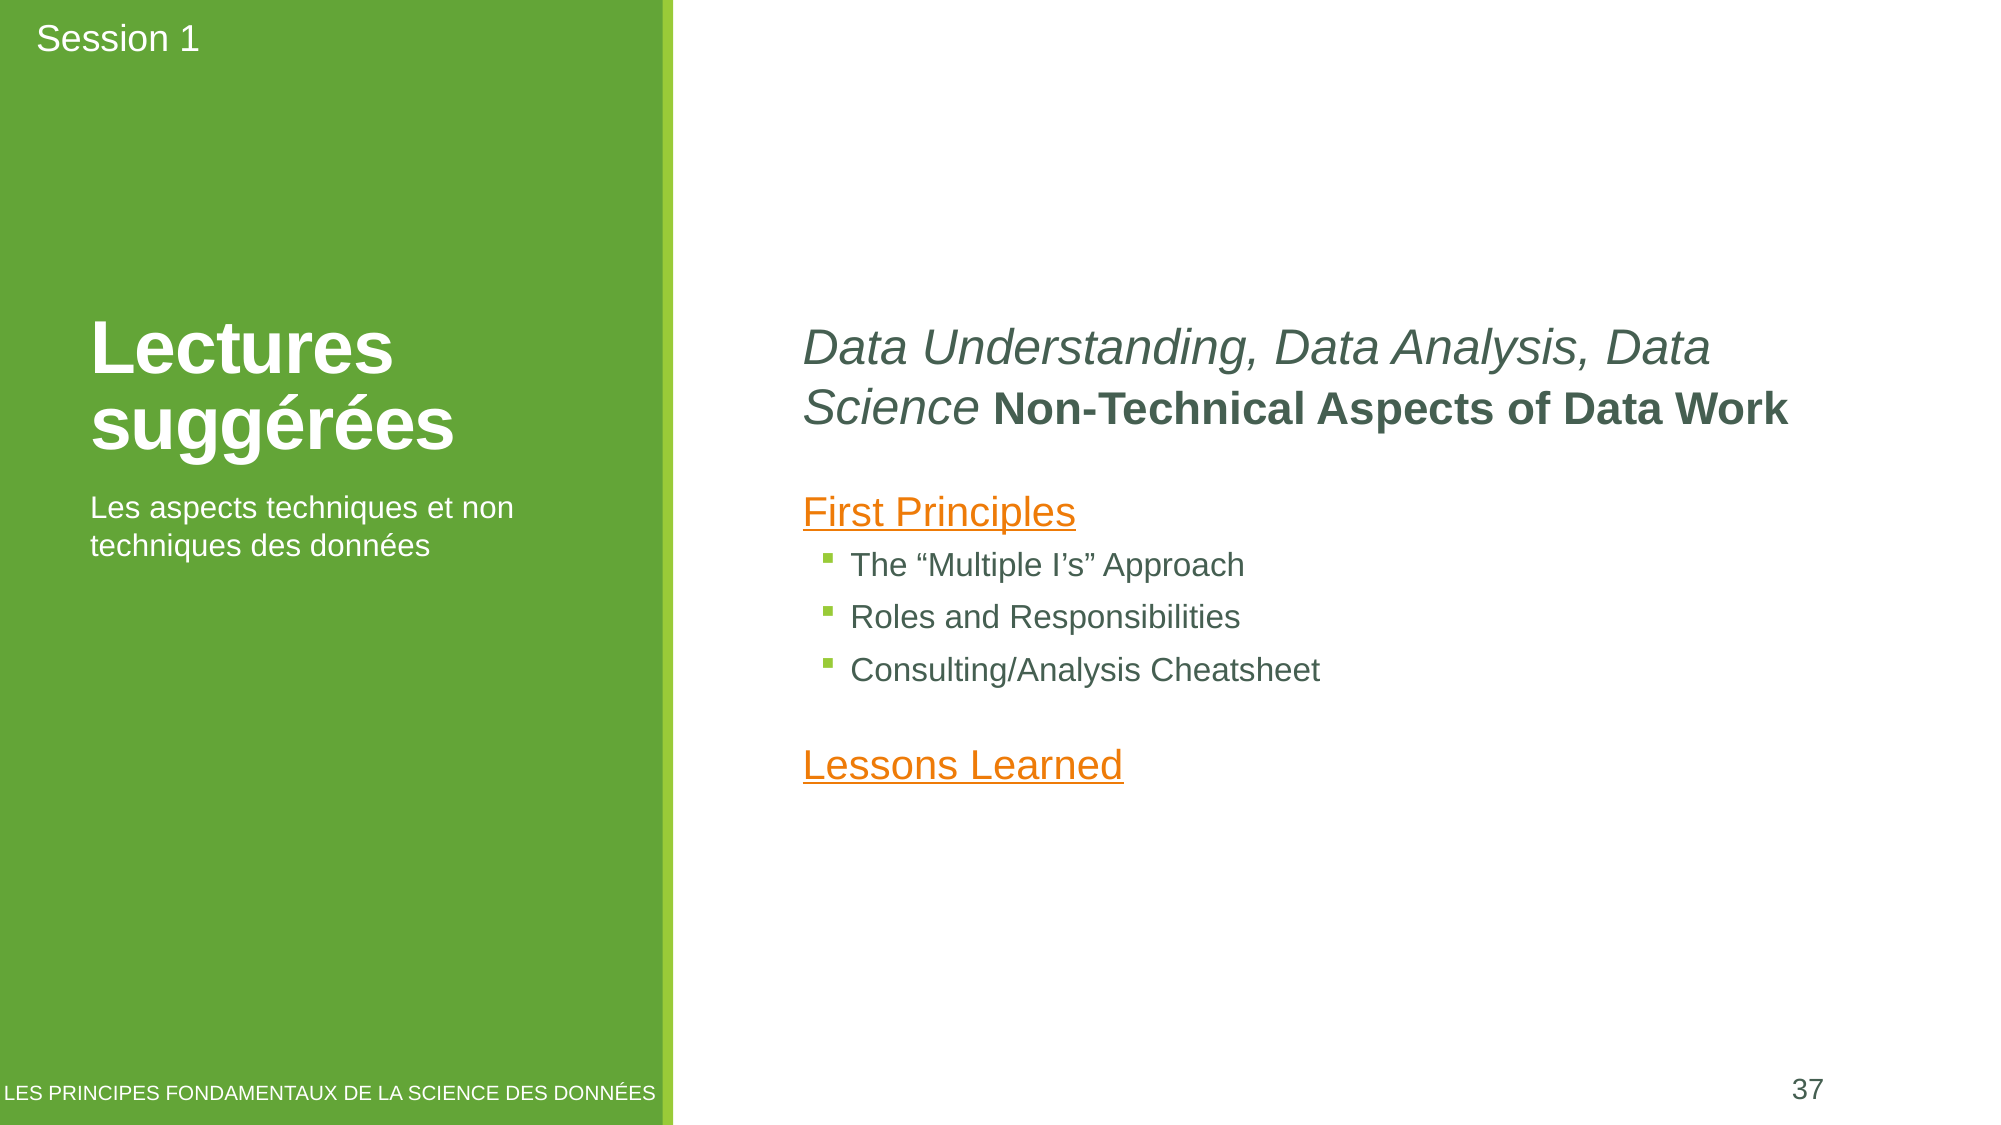

Session 1
# Lectures suggérées
Data Understanding, Data Analysis, Data Science Non-Technical Aspects of Data Work
First Principles
The “Multiple I’s” Approach
Roles and Responsibilities
Consulting/Analysis Cheatsheet
Lessons Learned

Les aspects techniques et non techniques des données
37
LES PRINCIPES FONDAMENTAUX DE LA SCIENCE DES DONNÉES